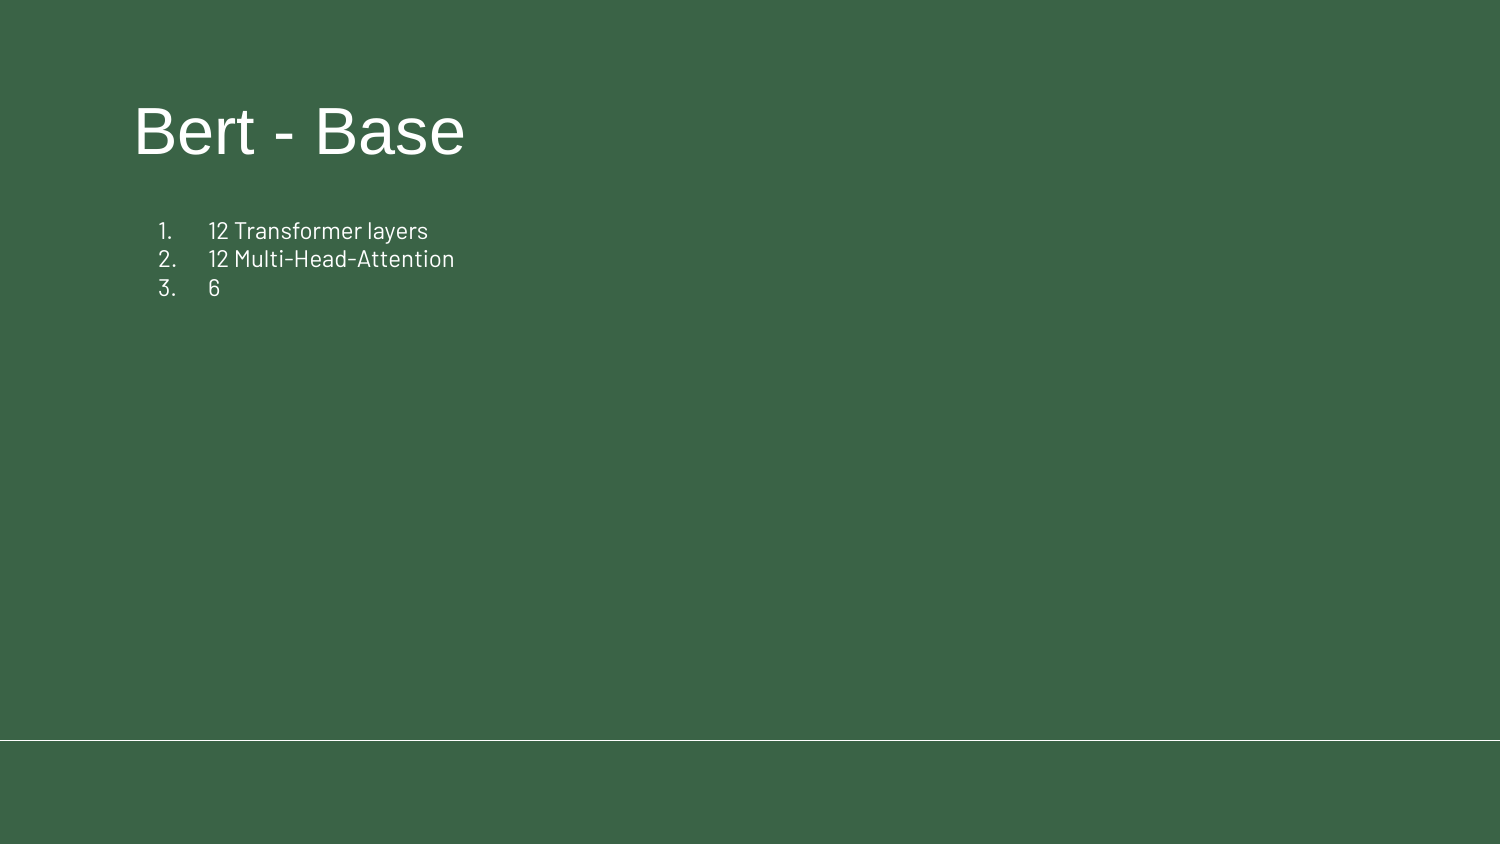

# Bert - Base

12 Transformer layers
12 Multi-Head-Attention
6